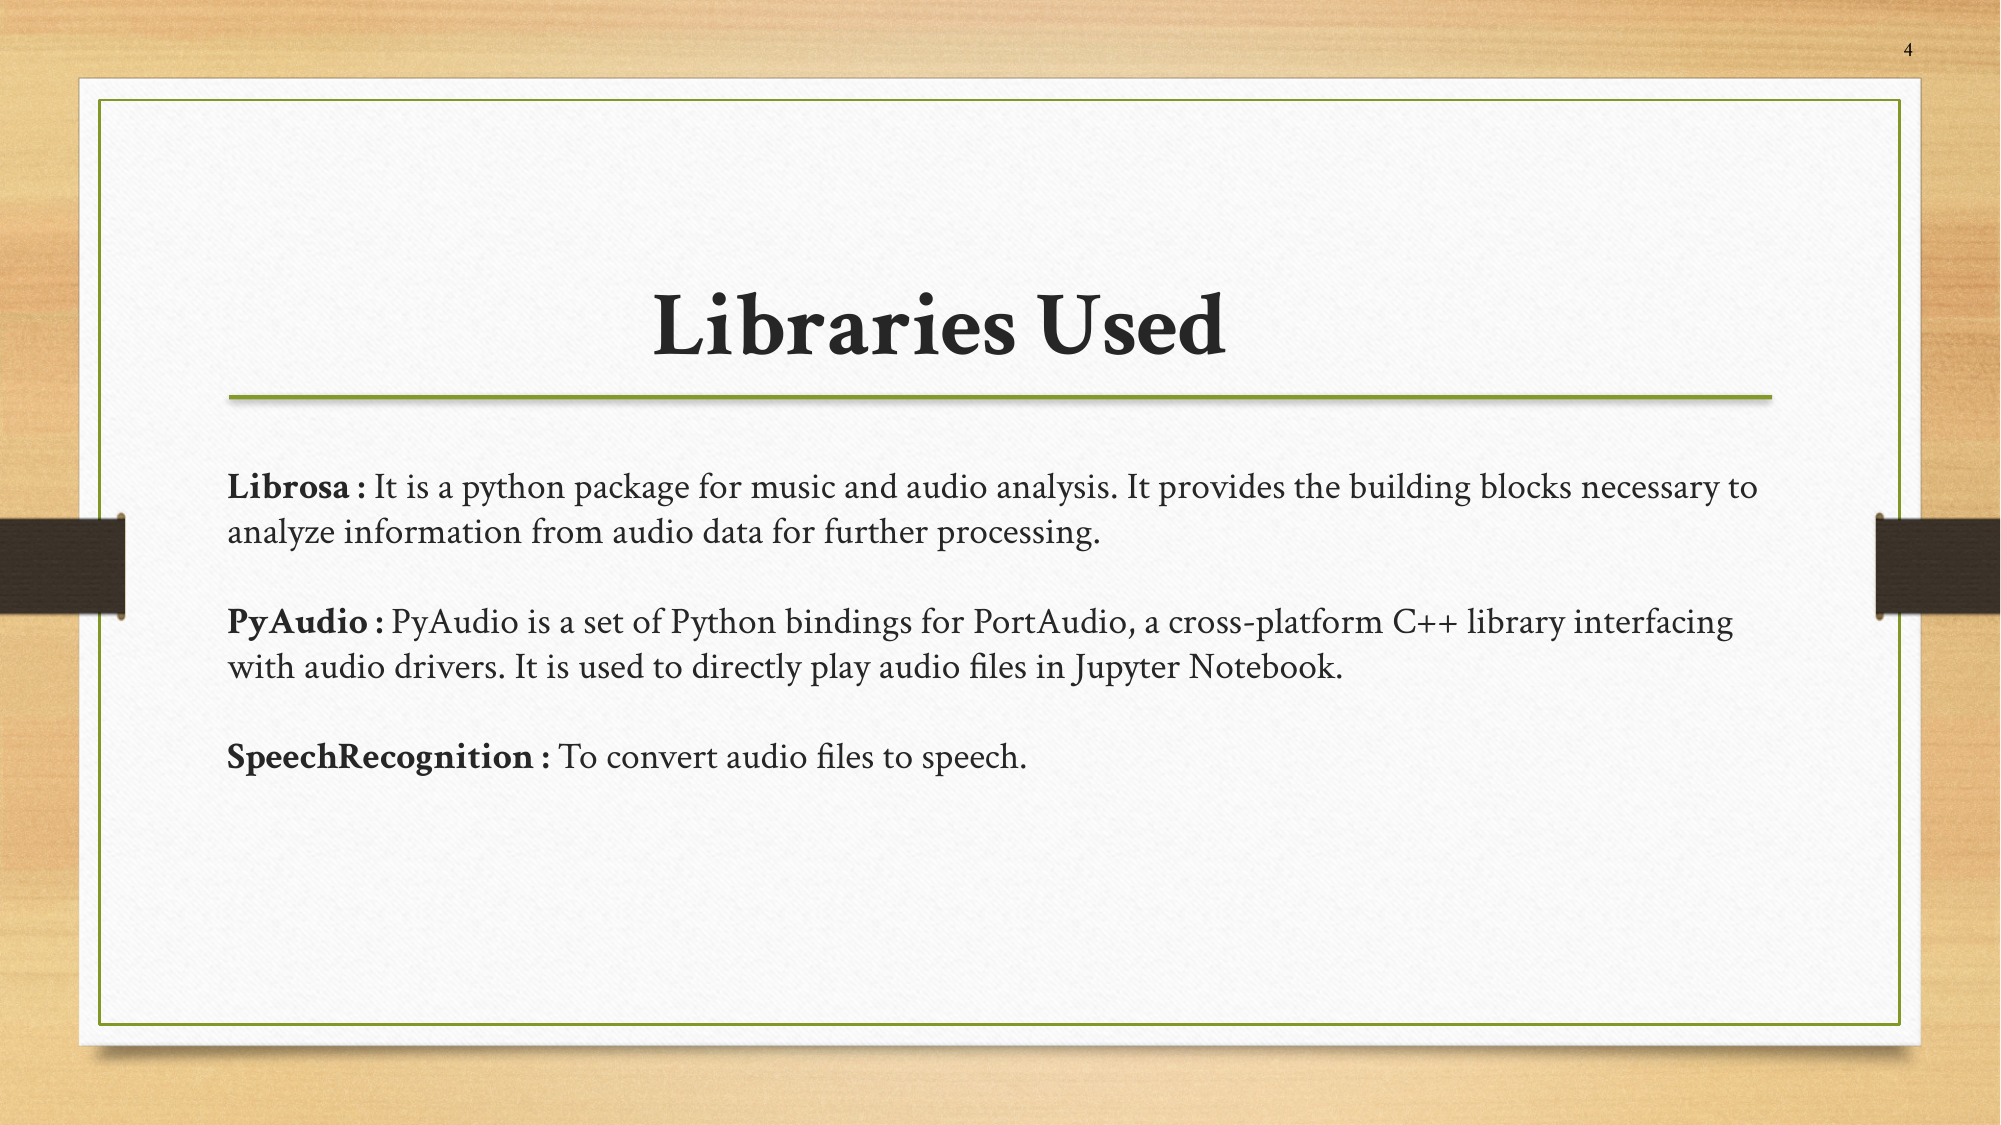

Libraries Used
Librosa : It is a python package for music and audio analysis. It provides the building blocks necessary to analyze information from audio data for further processing.

PyAudio : PyAudio is a set of Python bindings for PortAudio, a cross-platform C++ library interfacing with audio drivers. It is used to directly play audio files in Jupyter Notebook.

SpeechRecognition : To convert audio files to speech.